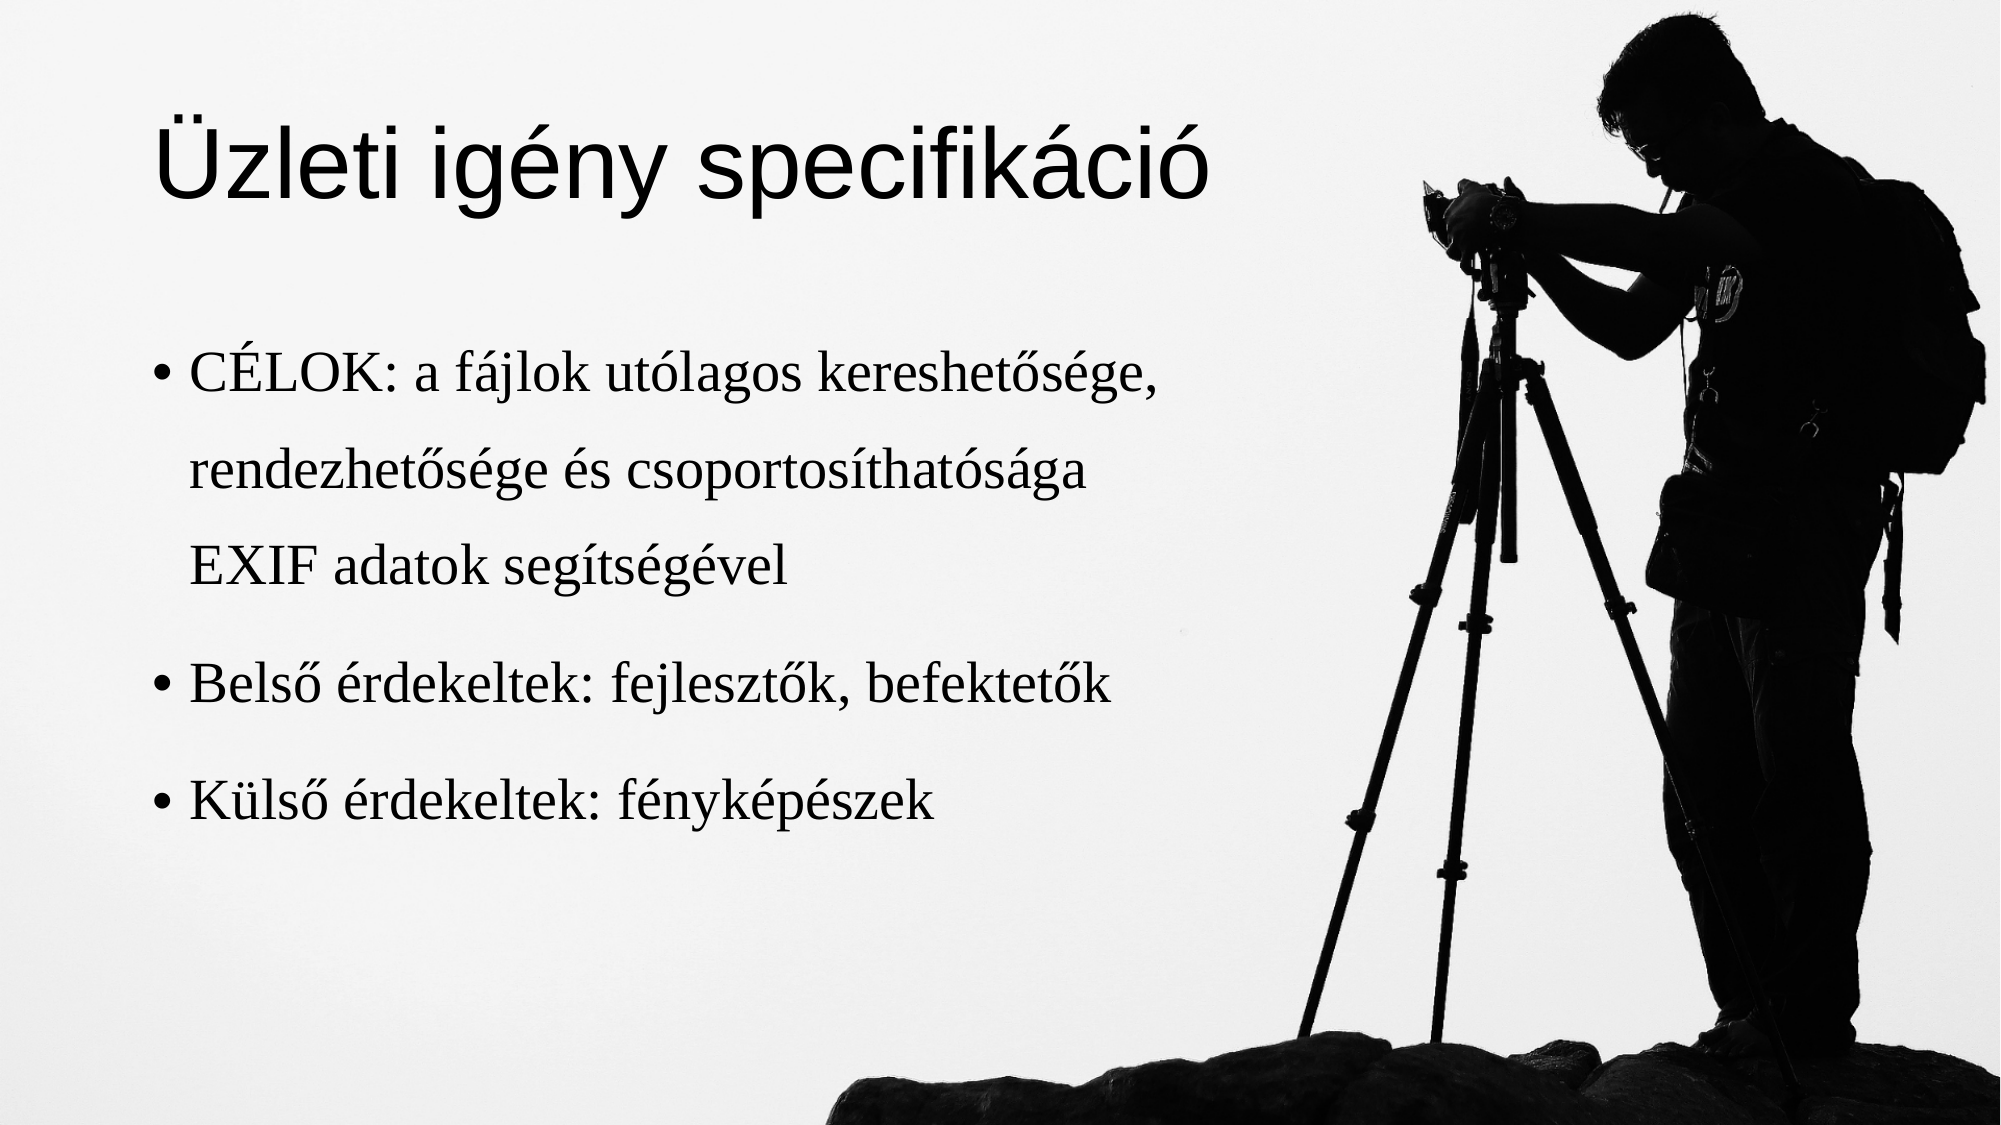

# Üzleti igény specifikáció
CÉLOK: a fájlok utólagos kereshetősége, rendezhetősége és csoportosíthatósága
EXIF adatok segítségével
Belső érdekeltek: fejlesztők, befektetők
Külső érdekeltek: fényképészek